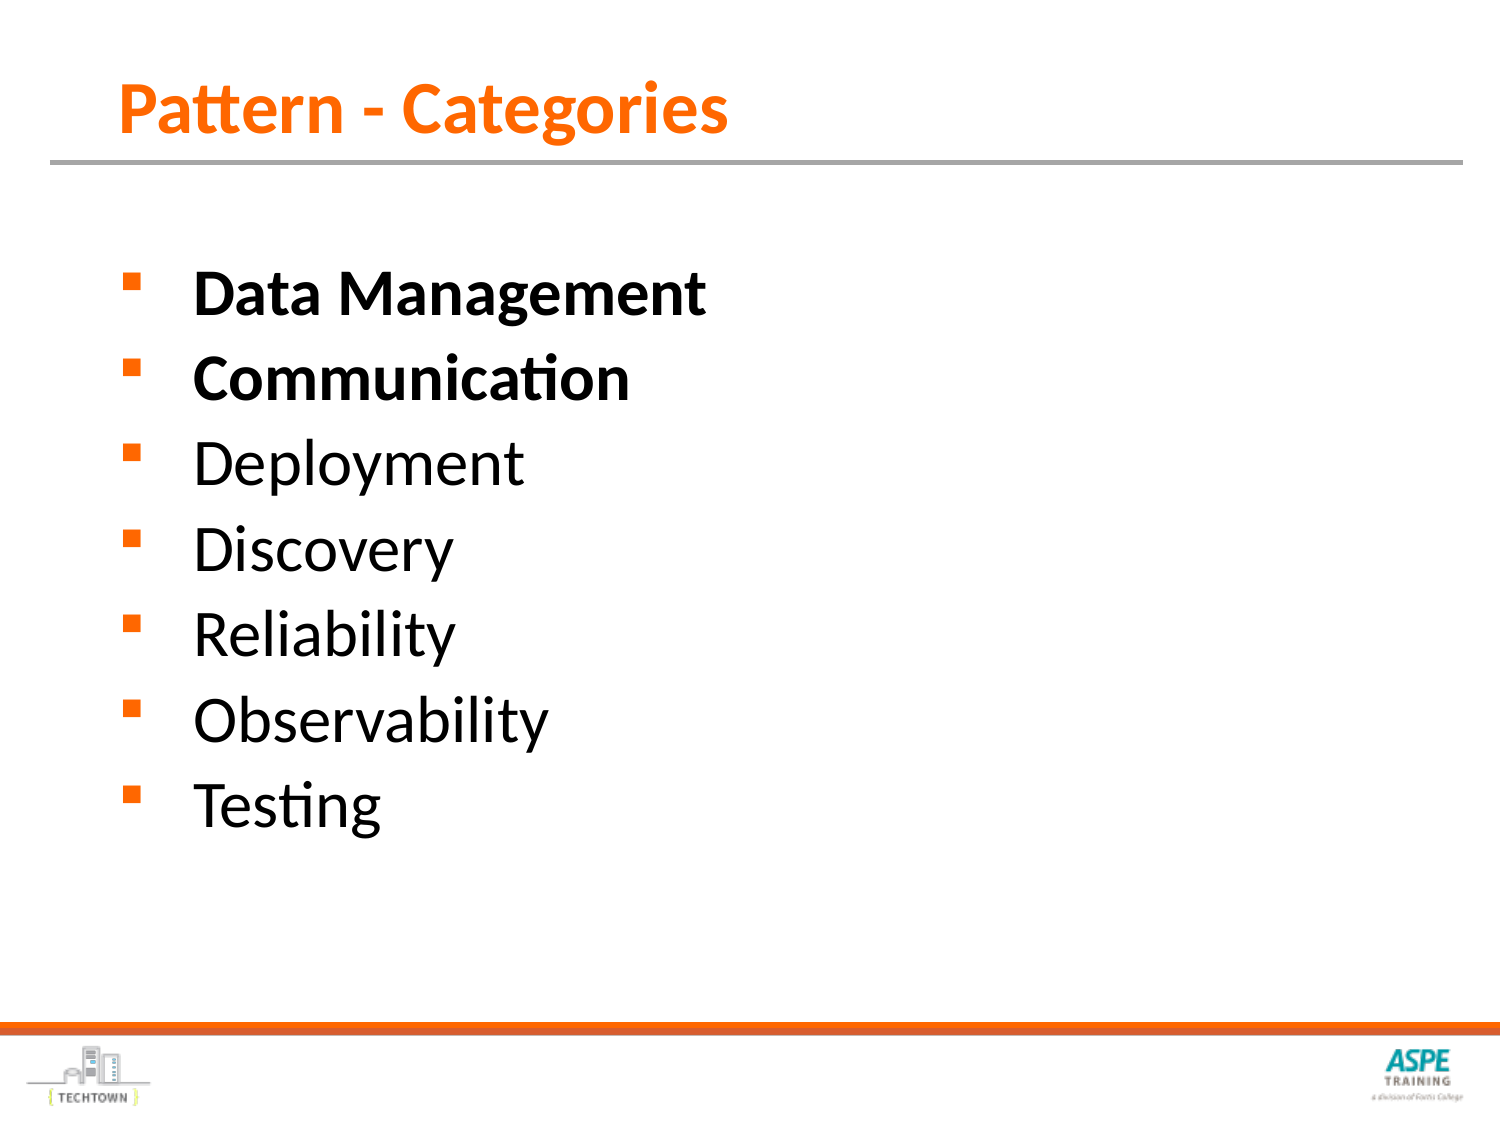

# Pattern - Categories
Data Management
Communication
Deployment
Discovery
Reliability
Observability
Testing